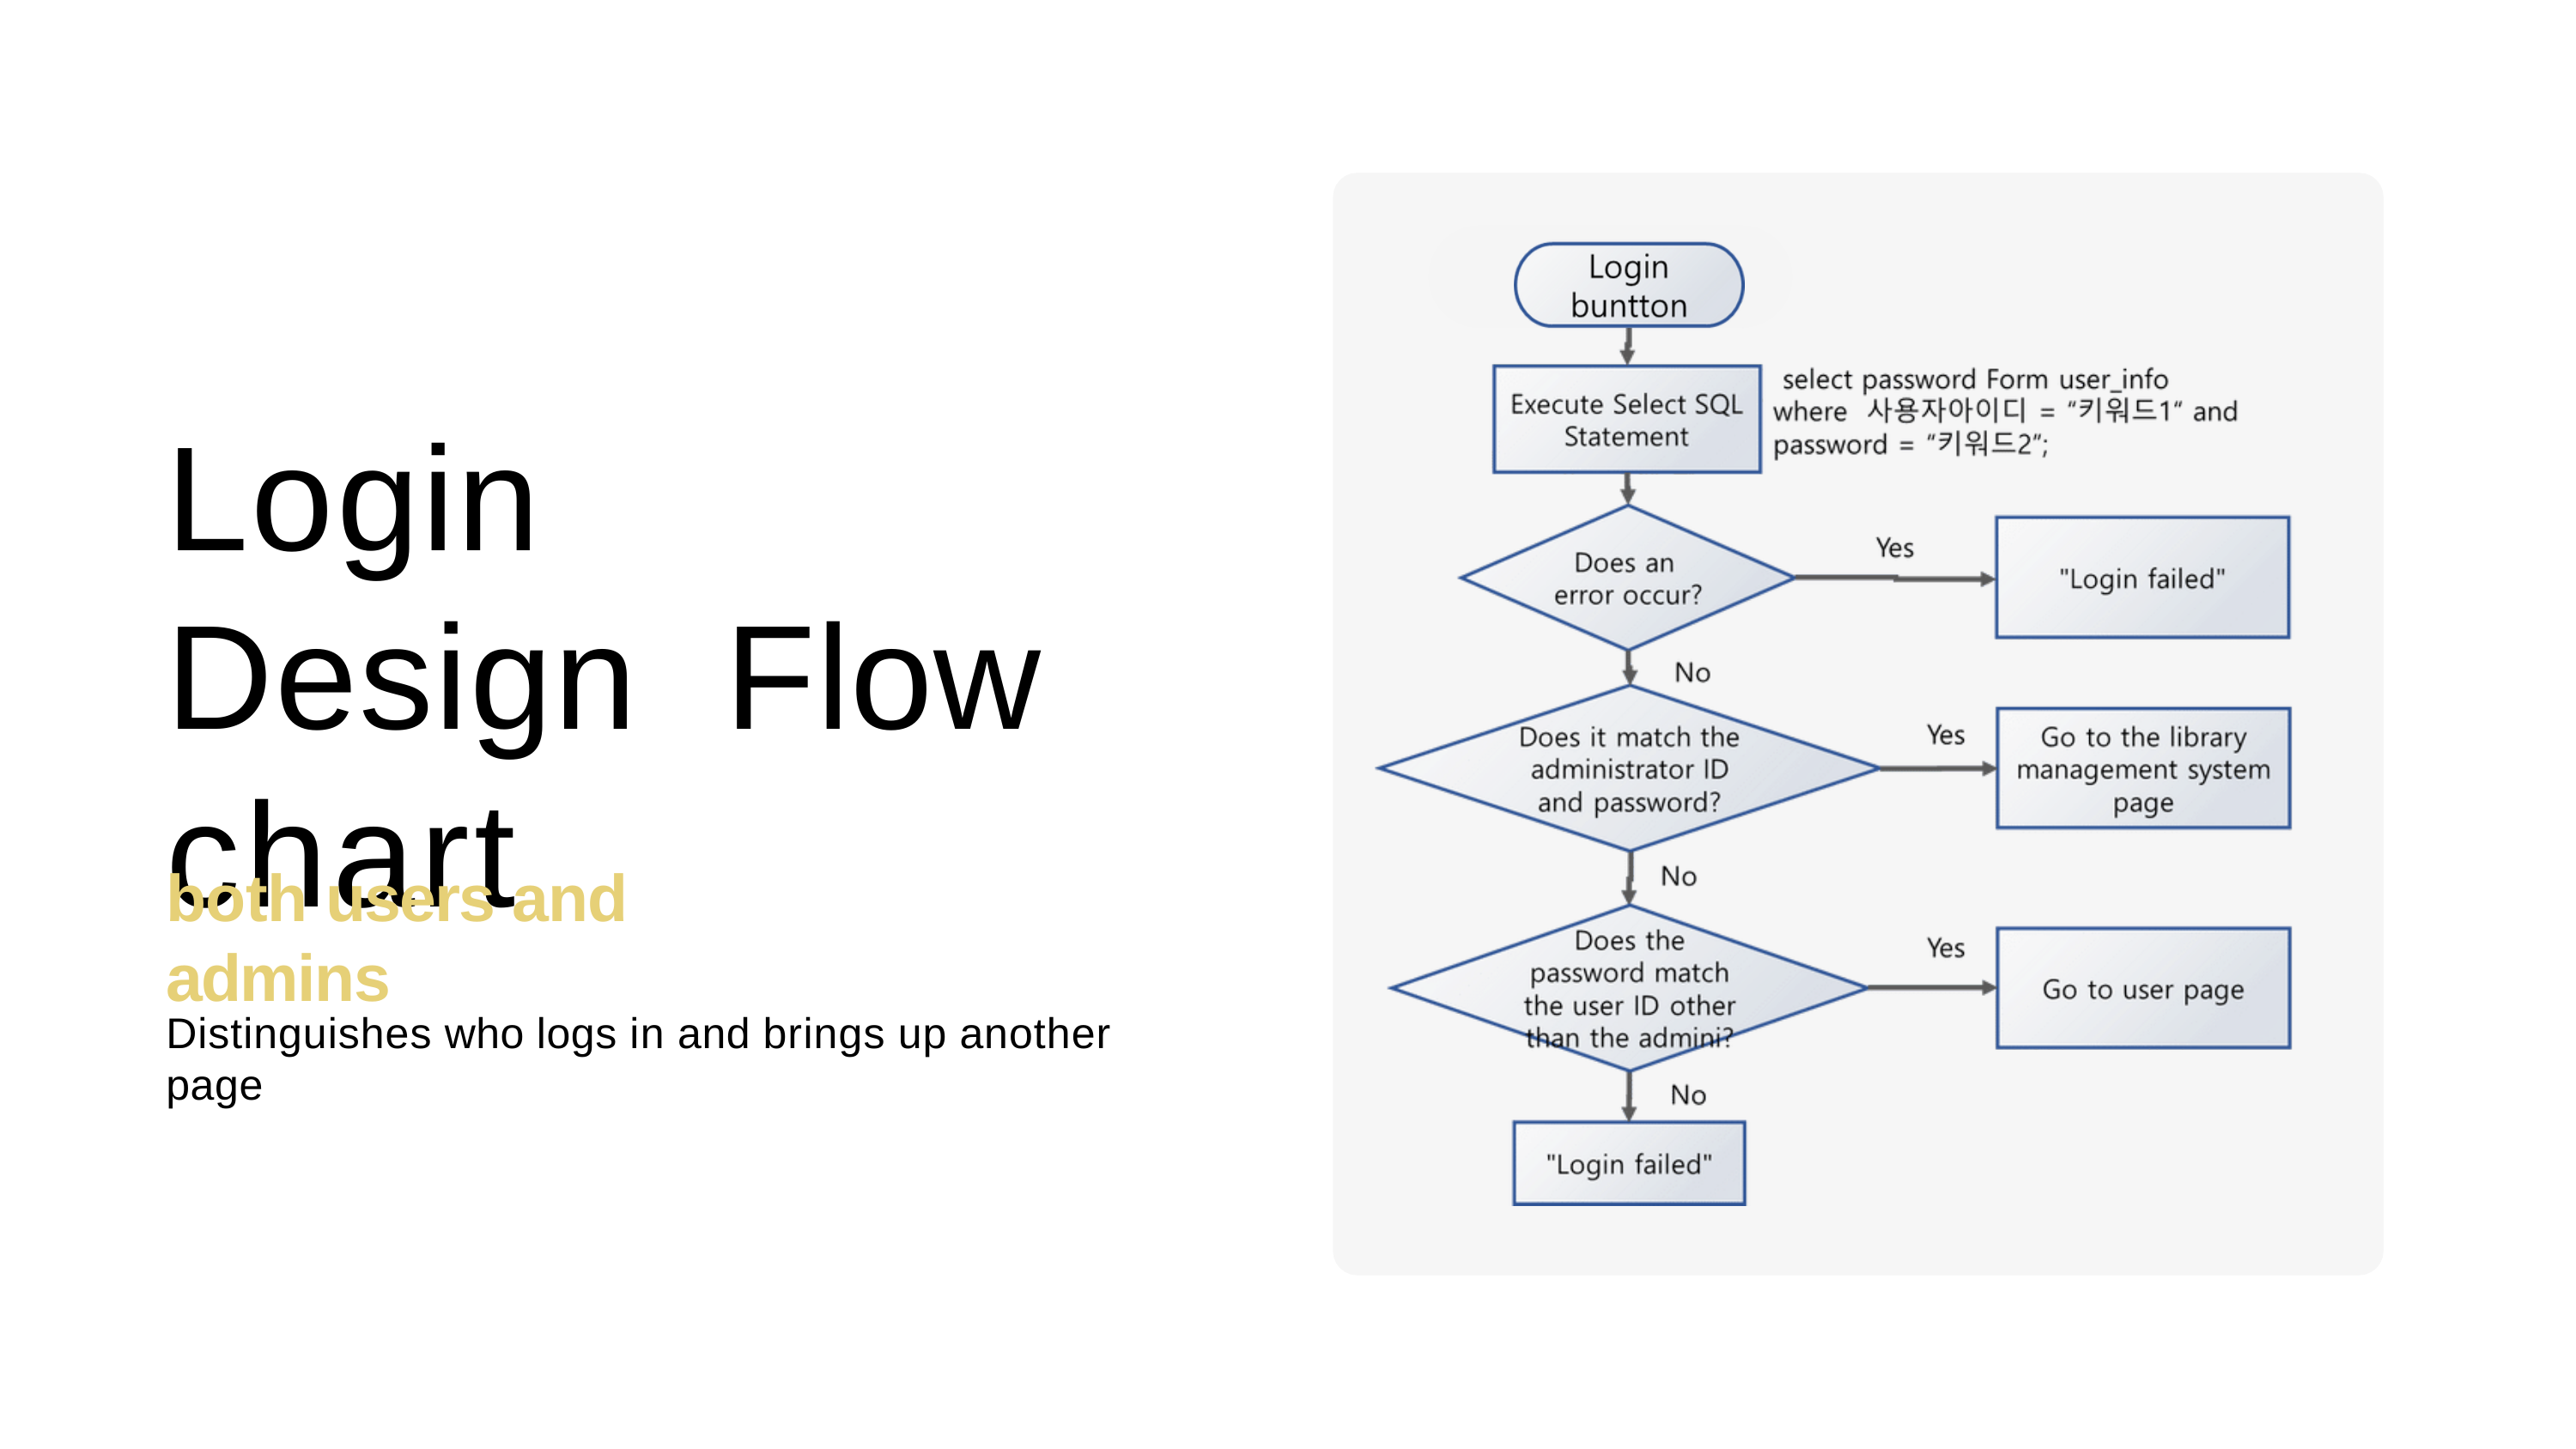

# Login Design  Flow chart
both users and admins
Distinguishes who logs in and brings up another page